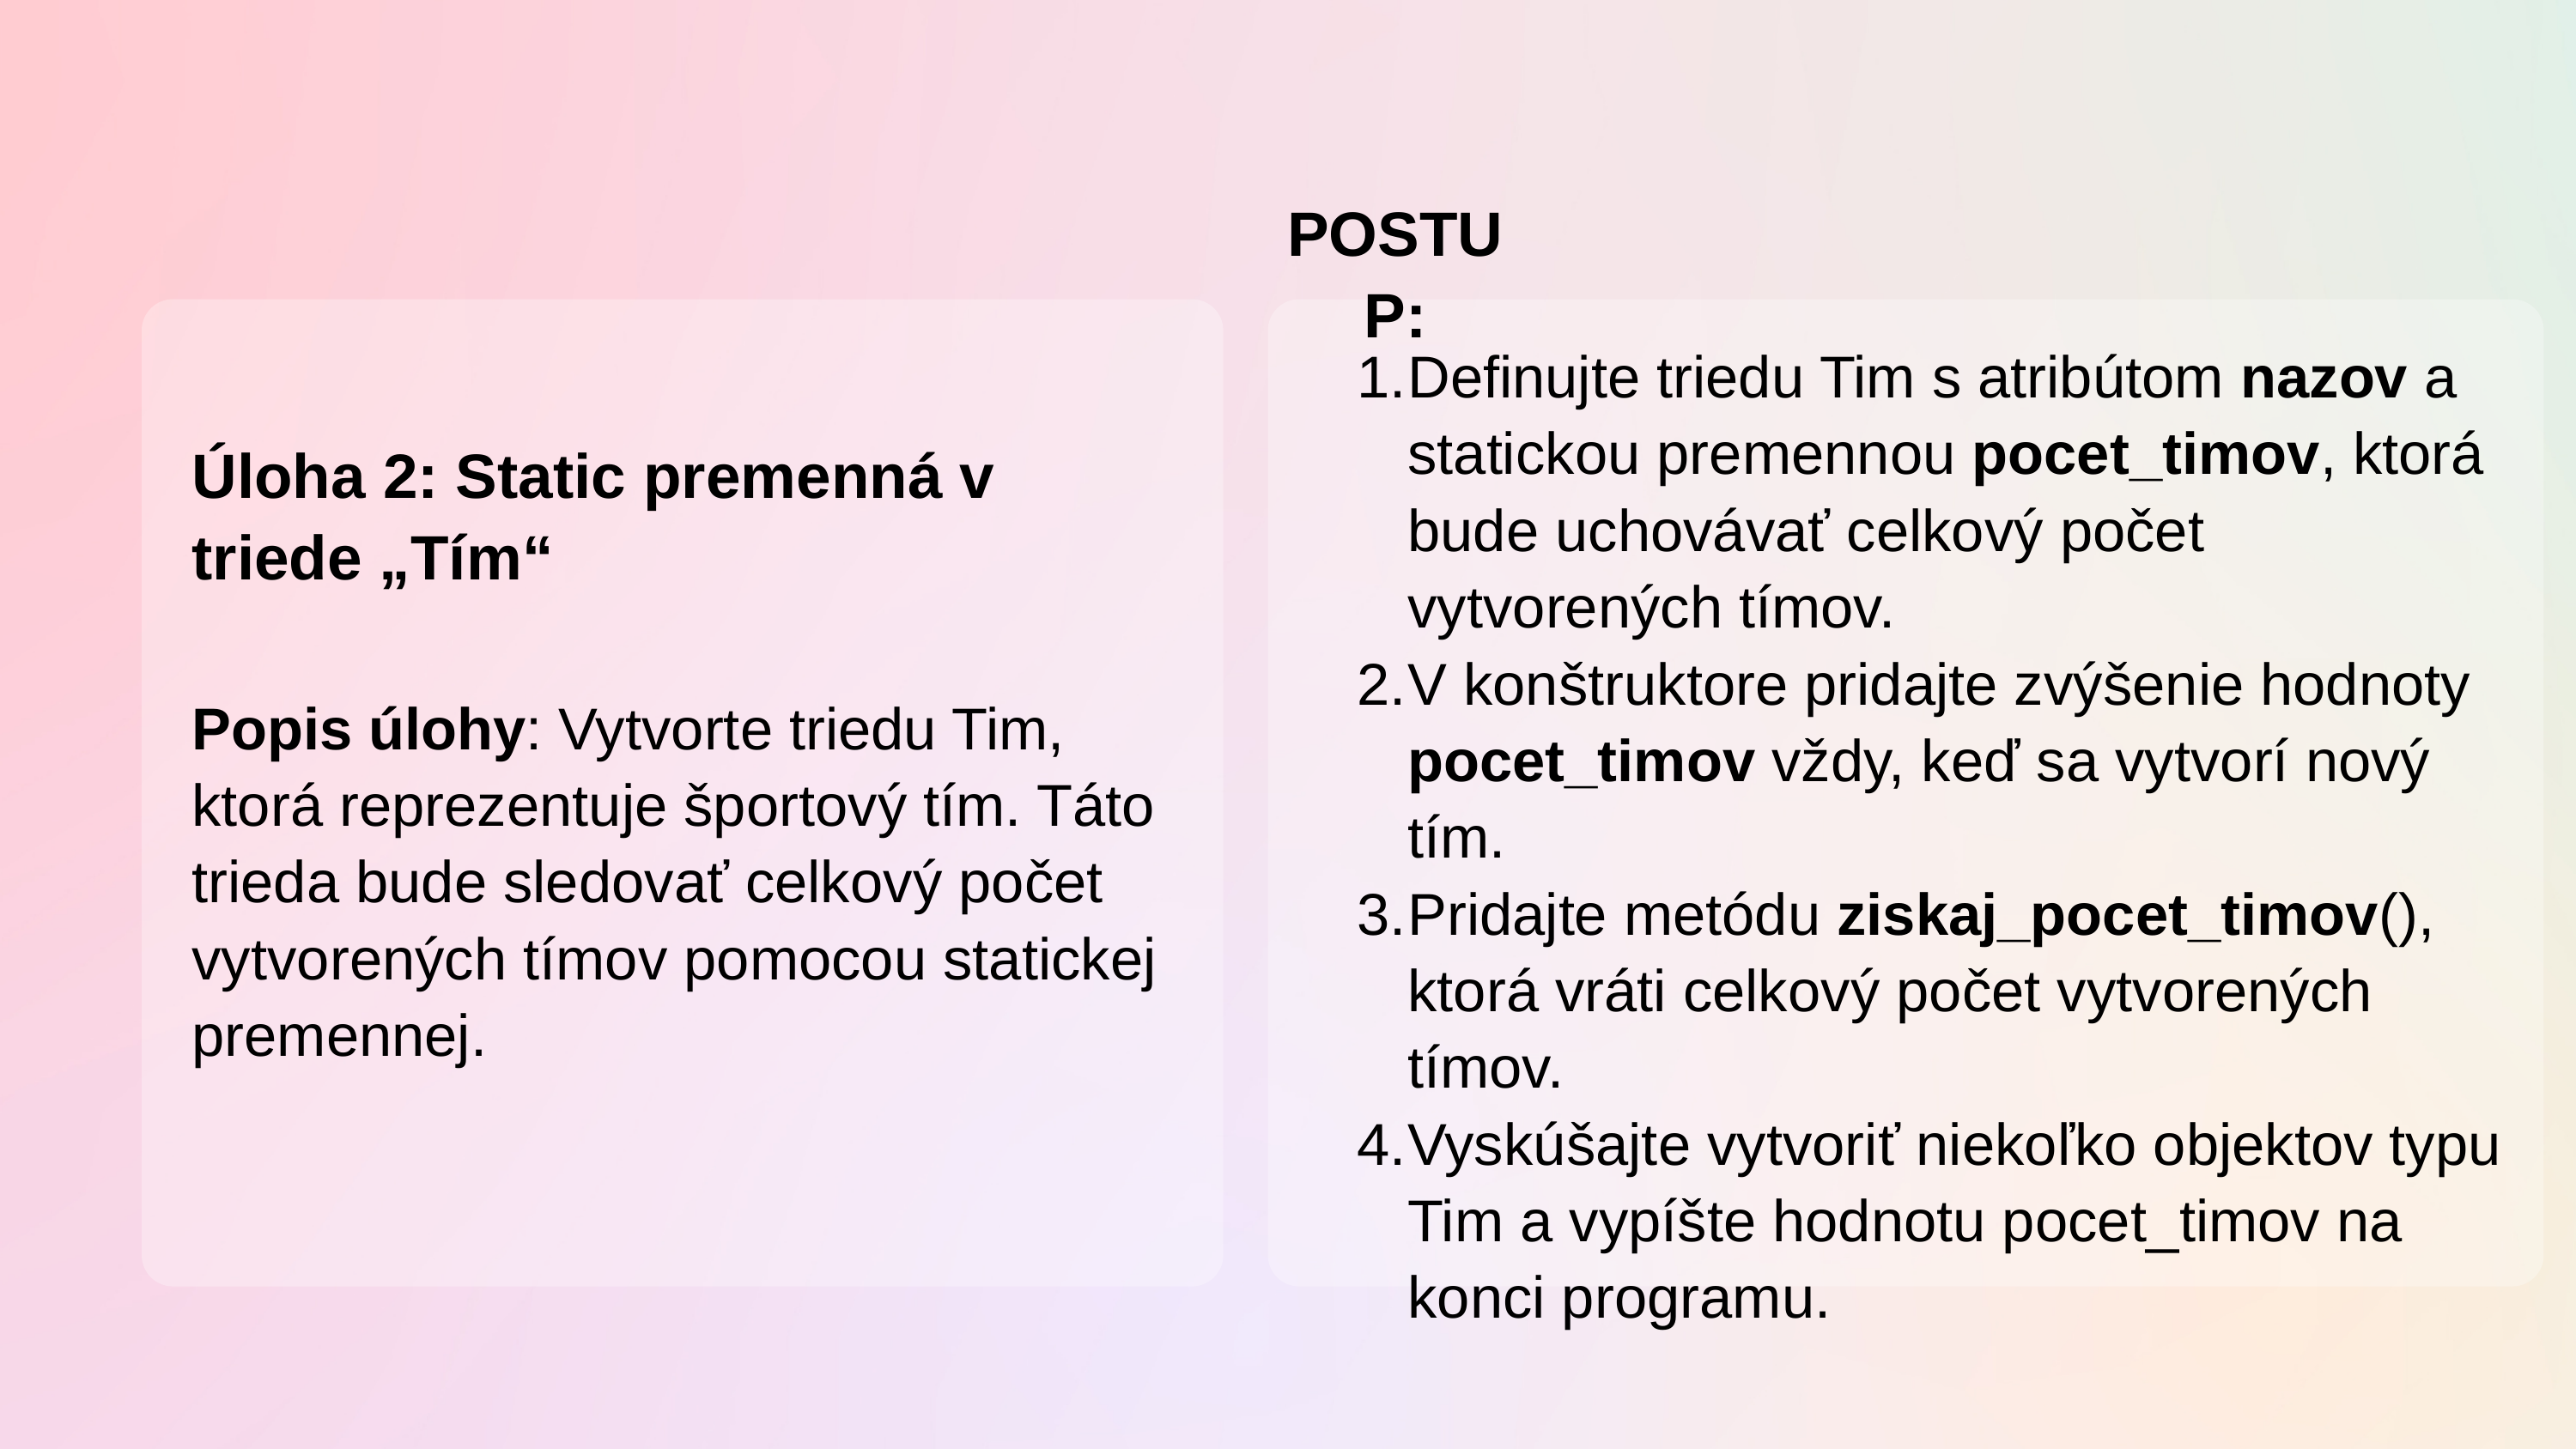

POSTUP:

Definujte triedu Tim s atribútom nazov a statickou premennou pocet_timov, ktorá bude uchovávať celkový počet vytvorených tímov.
V konštruktore pridajte zvýšenie hodnoty pocet_timov vždy, keď sa vytvorí nový tím.
Pridajte metódu ziskaj_pocet_timov(), ktorá vráti celkový počet vytvorených tímov.
Vyskúšajte vytvoriť niekoľko objektov typu Tim a vypíšte hodnotu pocet_timov na konci programu.
Úloha 2: Static premenná v triede „Tím“
Popis úlohy: Vytvorte triedu Tim, ktorá reprezentuje športový tím. Táto trieda bude sledovať celkový počet vytvorených tímov pomocou statickej premennej.